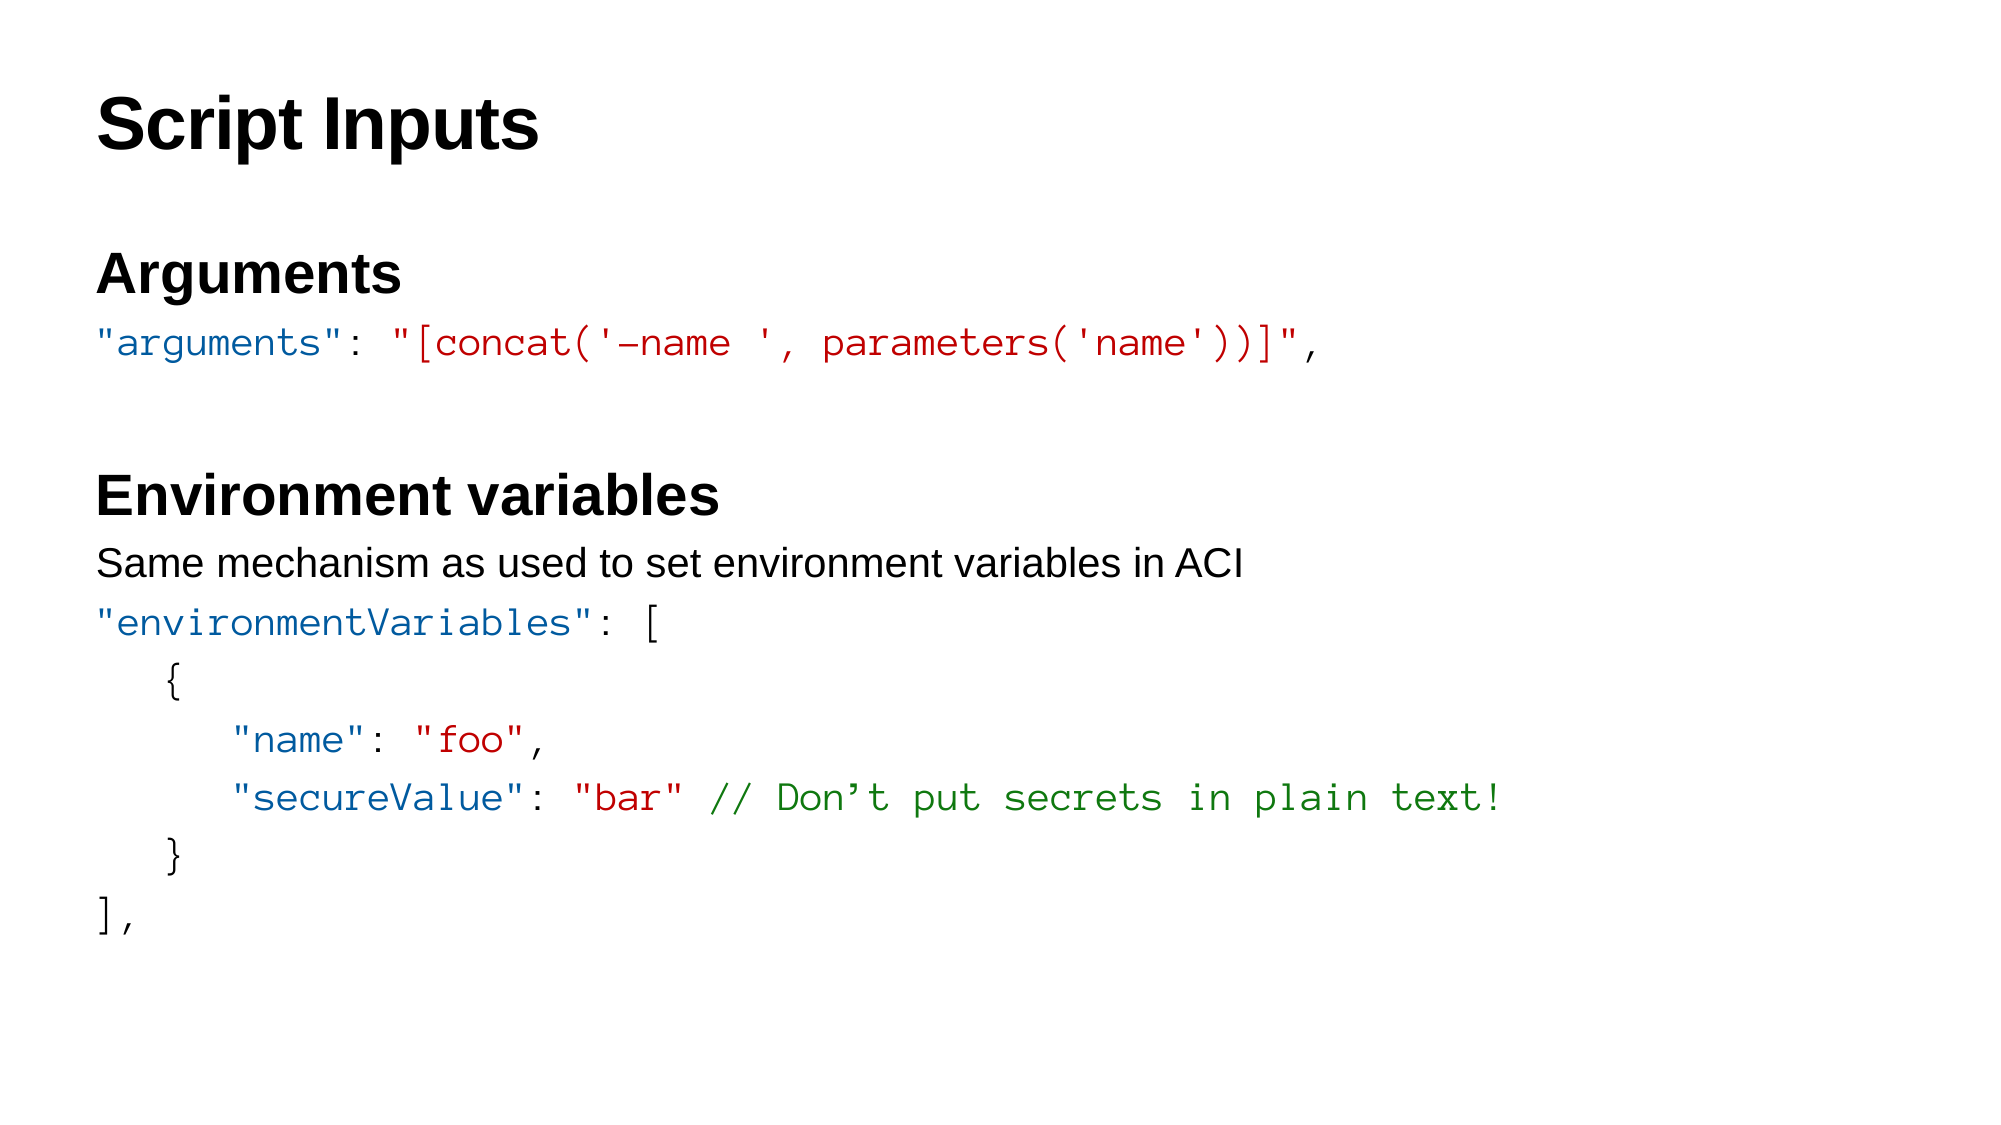

# Script Inputs
Arguments
"arguments": "[concat('-name ', parameters('name'))]",

Environment variables
Same mechanism as used to set environment variables in ACI
"environmentVariables": [
   {
      "name": "foo",
      "secureValue": "bar" // Don’t put secrets in plain text!
   }
],